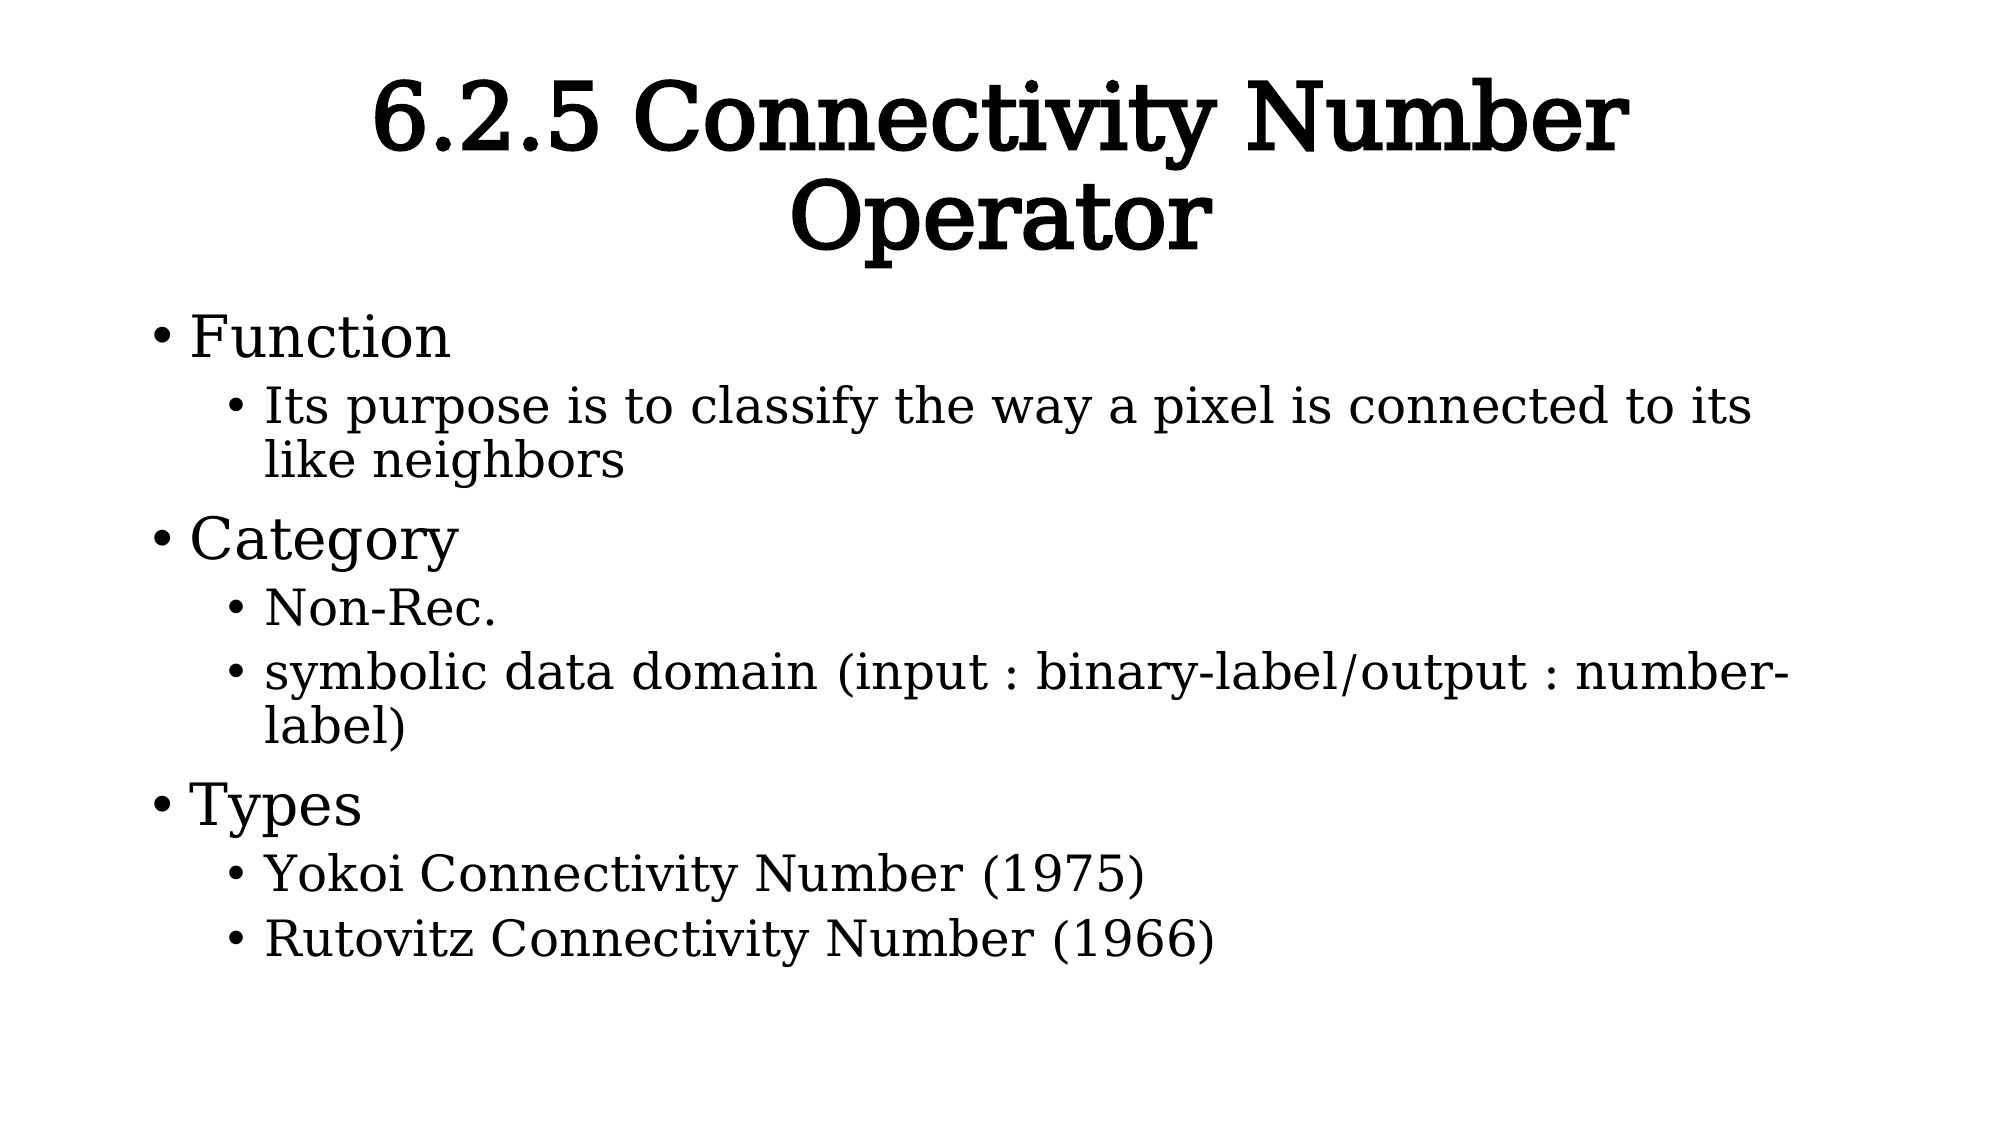

# 6.2.5 Connectivity Number Operator
Function
Its purpose is to classify the way a pixel is connected to its like neighbors
Category
Non-Rec.
symbolic data domain (input : binary-label/output : number-label)
Types
Yokoi Connectivity Number (1975)
Rutovitz Connectivity Number (1966)